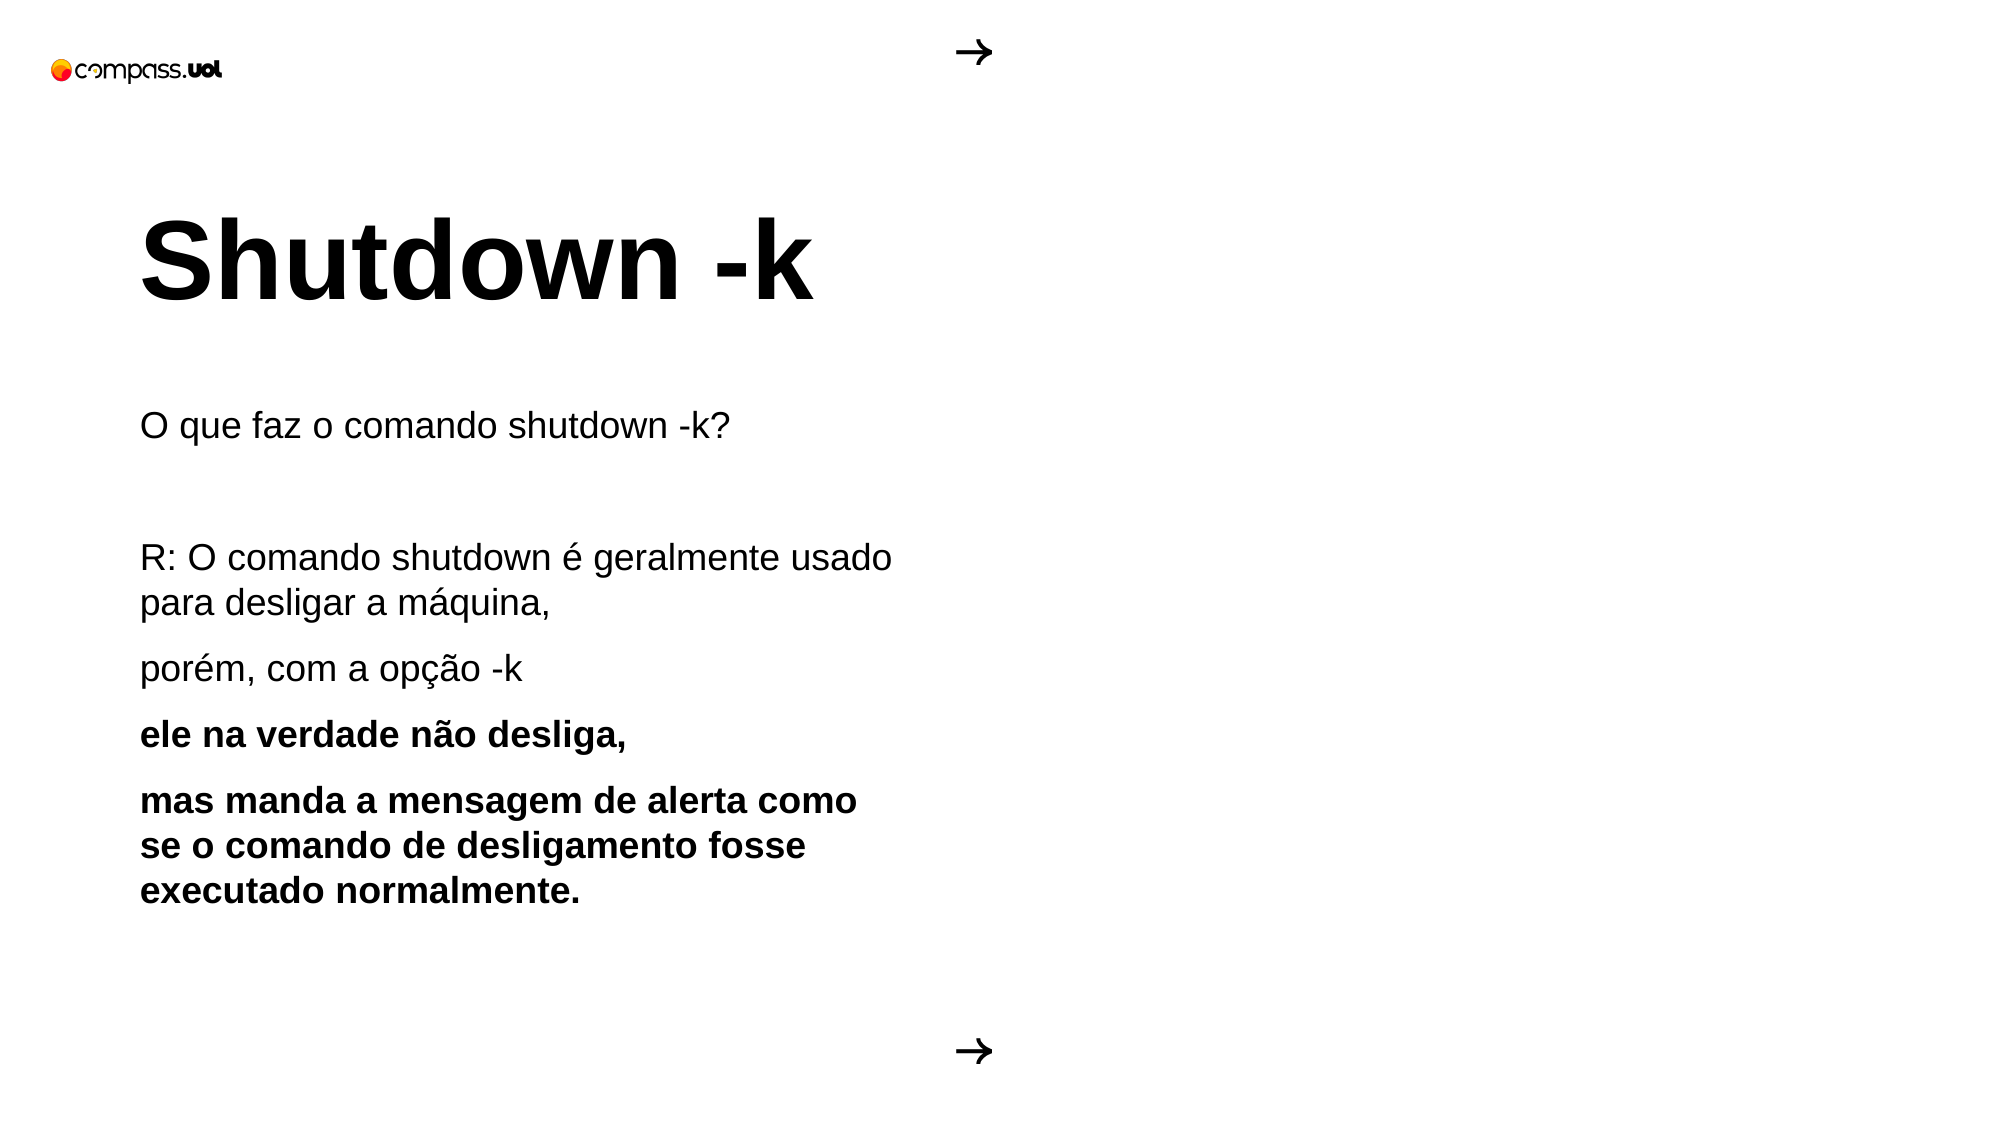

Shutdown -k

O que faz o comando shutdown -k?

R: O comando shutdown é geralmente usado para desligar a máquina,
porém, com a opção -k
ele na verdade não desliga,
mas manda a mensagem de alerta como se o comando de desligamento fosse executado normalmente.